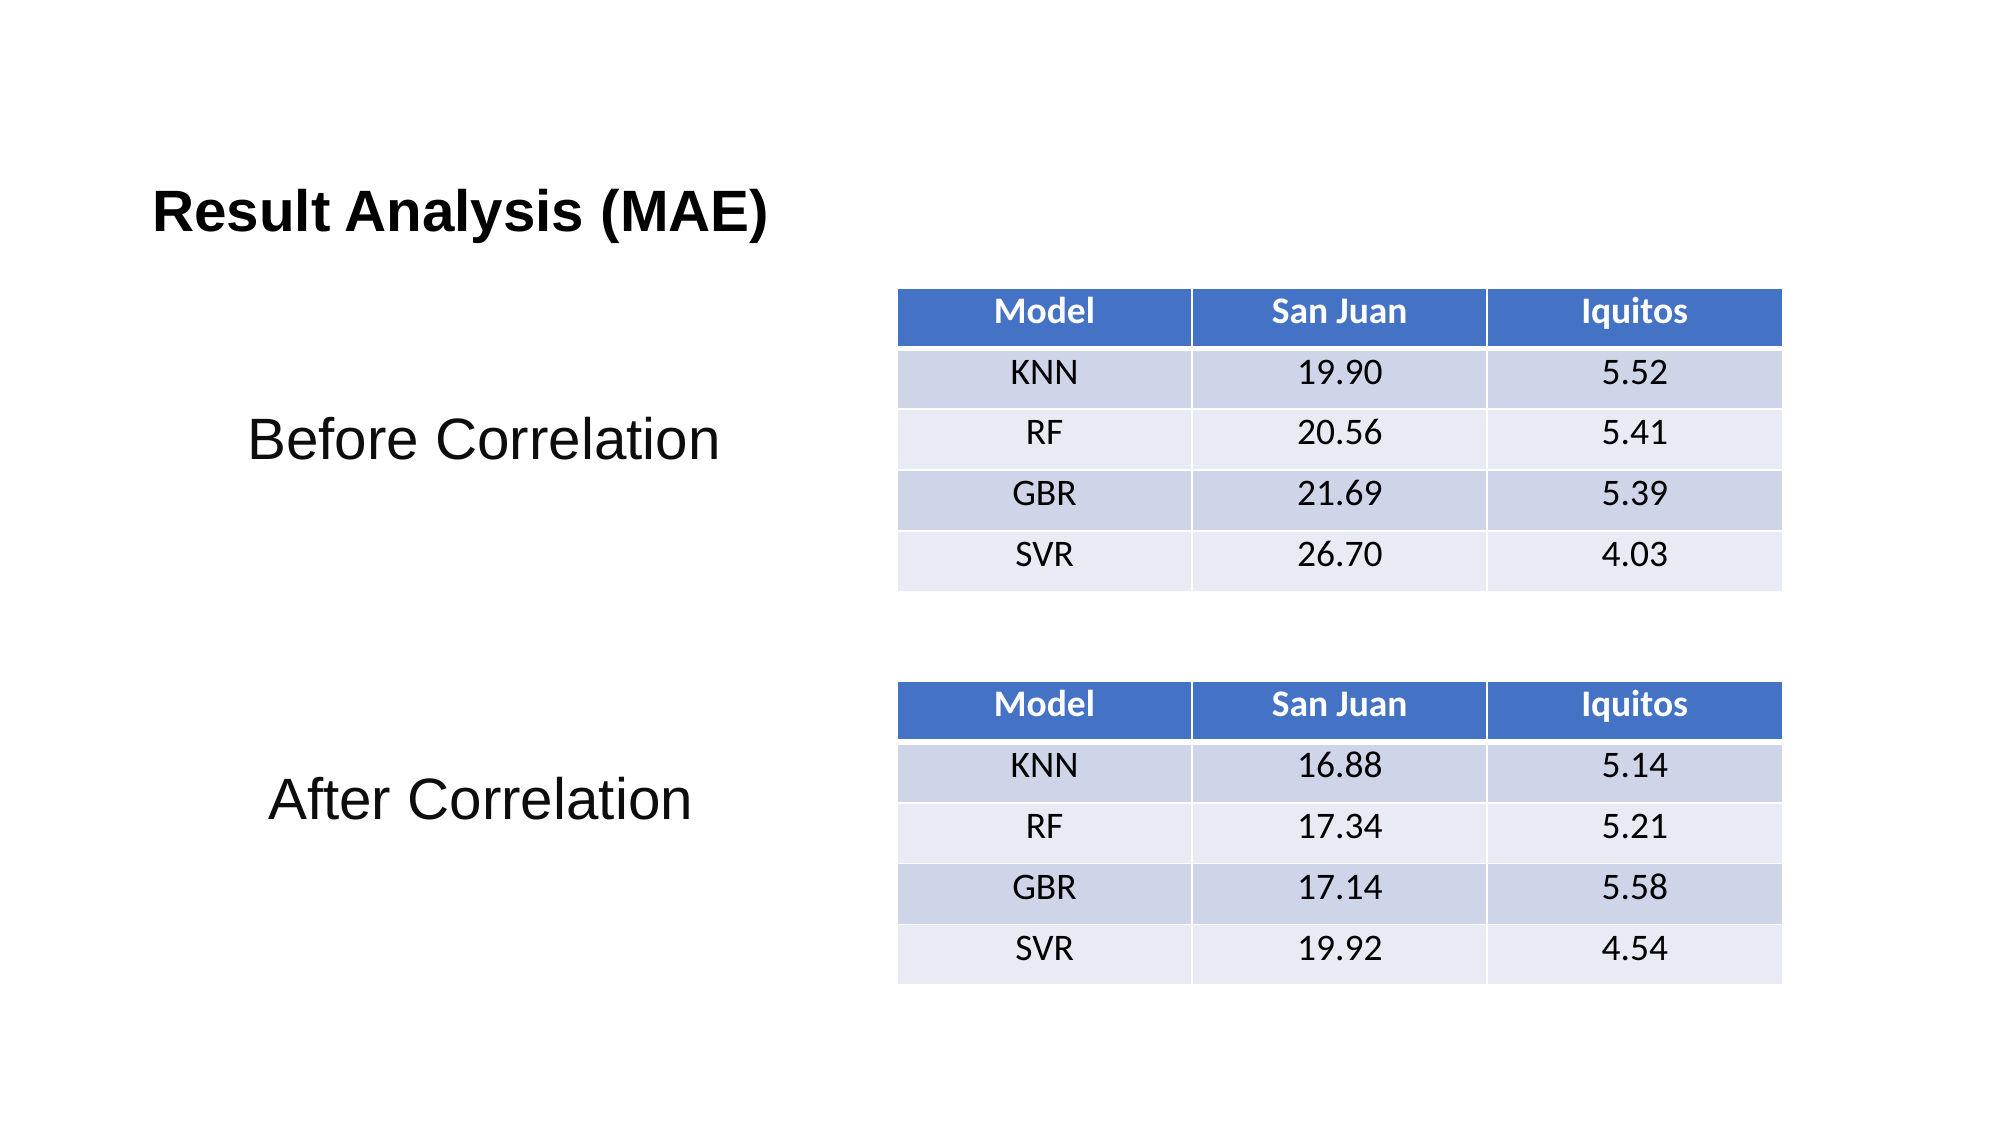

# Result Analysis (MAE)
| Model | San Juan | Iquitos |
| --- | --- | --- |
| KNN | 19.90 | 5.52 |
| RF | 20.56 | 5.41 |
| GBR | 21.69 | 5.39 |
| SVR | 26.70 | 4.03 |
Before Correlation
| Model | San Juan | Iquitos |
| --- | --- | --- |
| KNN | 16.88 | 5.14 |
| RF | 17.34 | 5.21 |
| GBR | 17.14 | 5.58 |
| SVR | 19.92 | 4.54 |
After Correlation